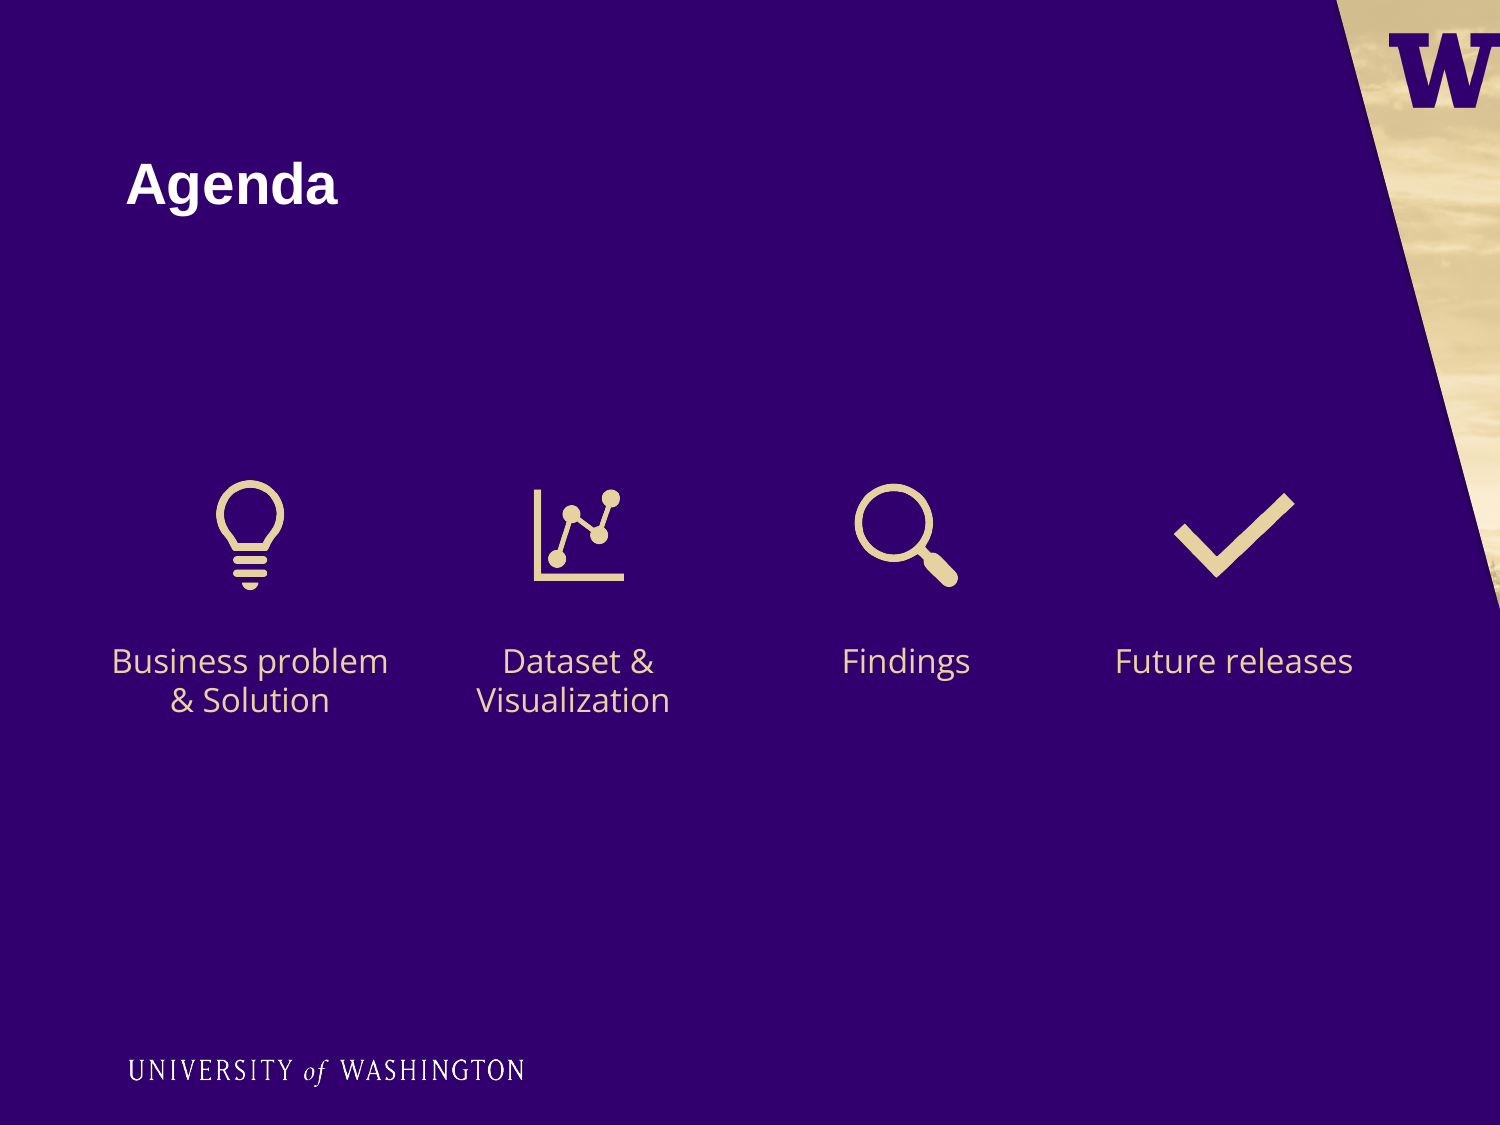

# Agenda
Business problem & Solution
Dataset & Visualization
Findings
Future releases